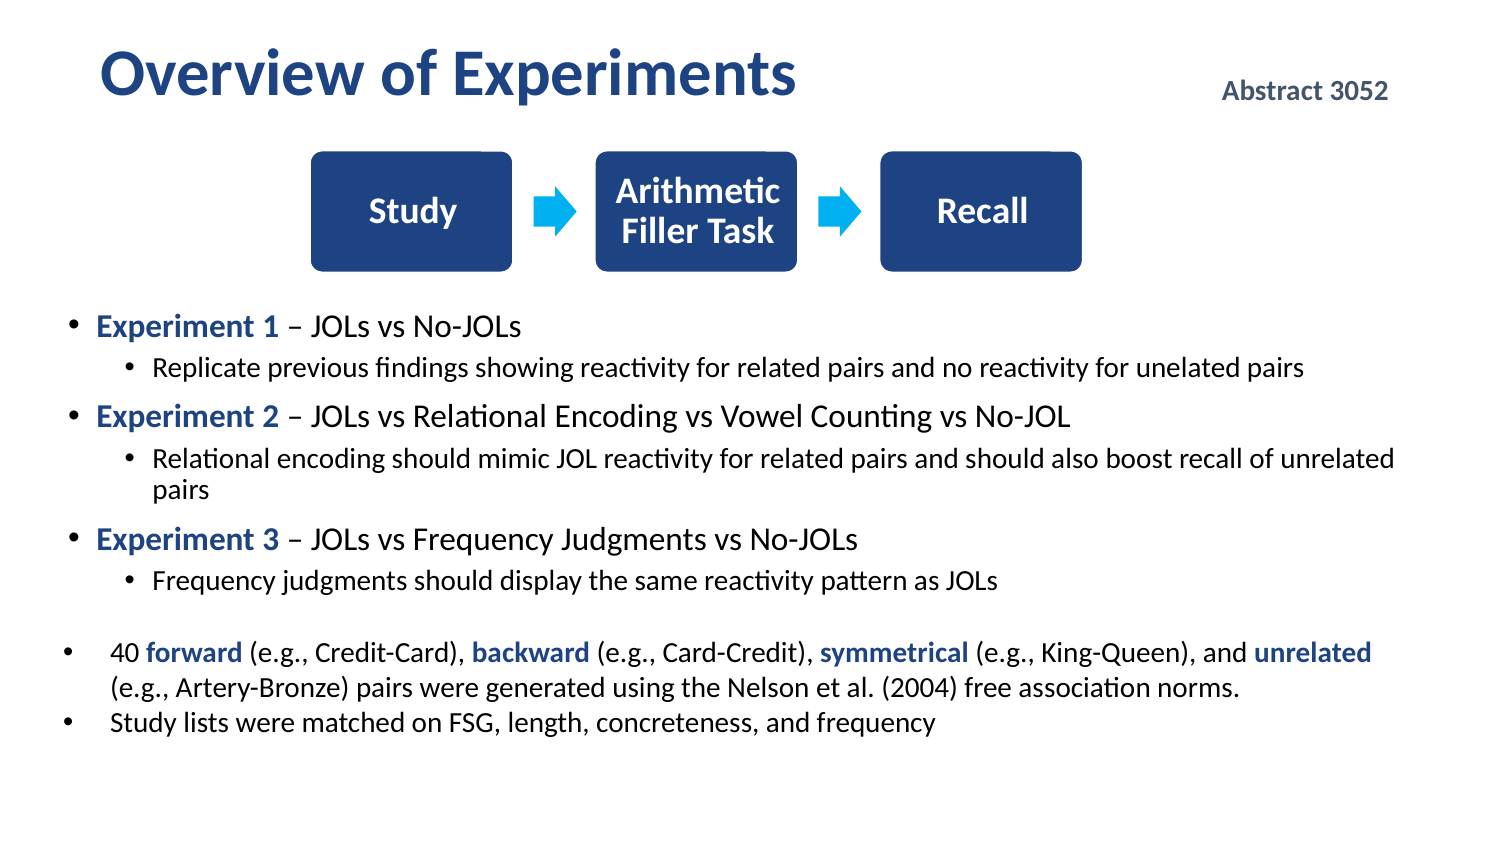

# Overview of Experiments
Abstract 3052
Study

Arithmetic Filler Task

Recall

Experiment 1 – JOLs vs No-JOLs
Replicate previous findings showing reactivity for related pairs and no reactivity for unelated pairs
Experiment 2 – JOLs vs Relational Encoding vs Vowel Counting vs No-JOL
Relational encoding should mimic JOL reactivity for related pairs and should also boost recall of unrelated pairs
Experiment 3 – JOLs vs Frequency Judgments vs No-JOLs
Frequency judgments should display the same reactivity pattern as JOLs
40 forward (e.g., Credit-Card), backward (e.g., Card-Credit), symmetrical (e.g., King-Queen), and unrelated (e.g., Artery-Bronze) pairs were generated using the Nelson et al. (2004) free association norms.
Study lists were matched on FSG, length, concreteness, and frequency